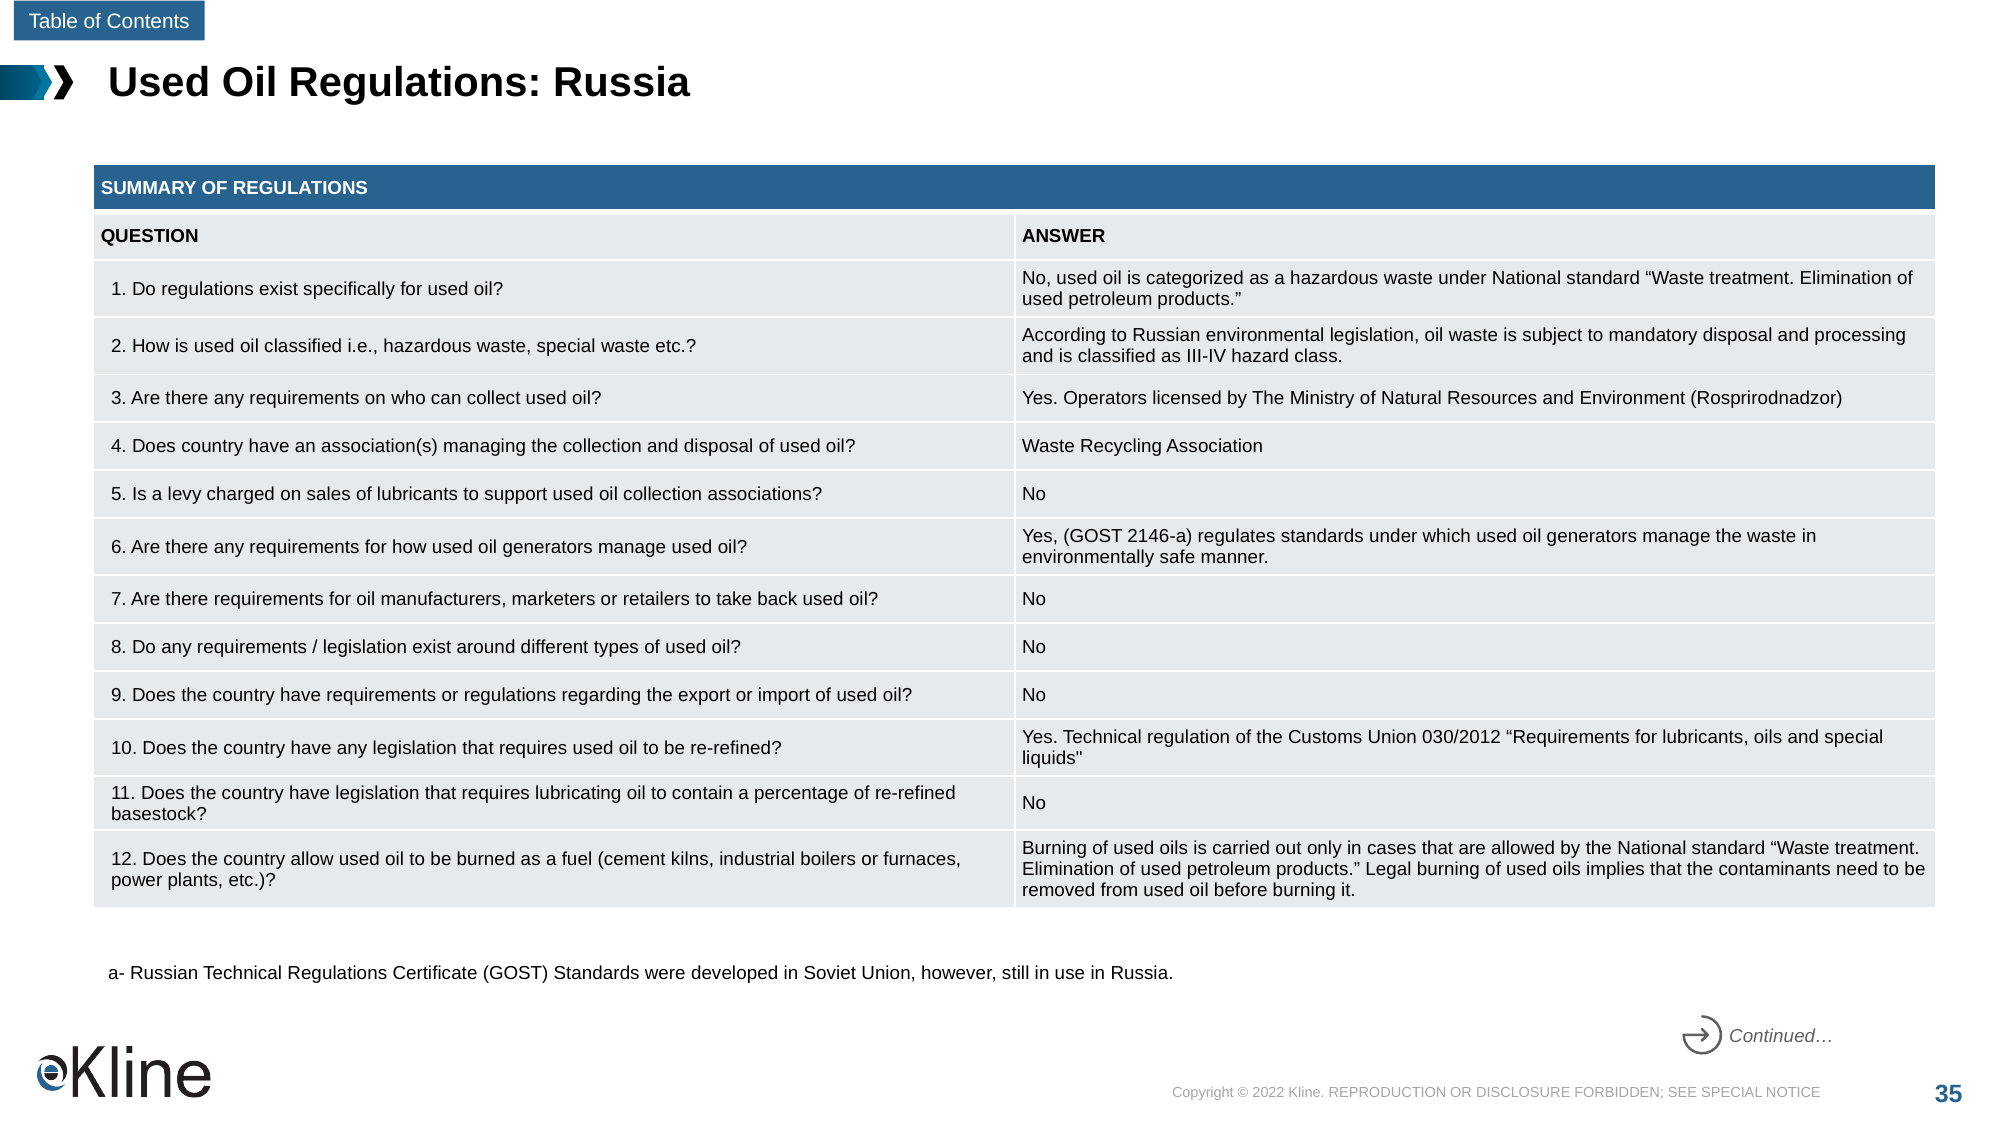

# Used Oil Regulations: Russia
| SUMMARY OF REGULATIONS |  |
| --- | --- |
| QUESTION | ANSWER |
| 1. Do regulations exist specifically for used oil? | No, used oil is categorized as a hazardous waste under National standard “Waste treatment. Elimination of used petroleum products.” |
| 2. How is used oil classified i.e., hazardous waste, special waste etc.? | According to Russian environmental legislation, oil waste is subject to mandatory disposal and processing and is classified as III-IV hazard class. |
| 3. Are there any requirements on who can collect used oil? | Yes. Operators licensed by The Ministry of Natural Resources and Environment (Rosprirodnadzor) |
| 4. Does country have an association(s) managing the collection and disposal of used oil? | Waste Recycling Association |
| 5. Is a levy charged on sales of lubricants to support used oil collection associations? | No |
| 6. Are there any requirements for how used oil generators manage used oil? | Yes, (GOST 2146-a) regulates standards under which used oil generators manage the waste in environmentally safe manner. |
| 7. Are there requirements for oil manufacturers, marketers or retailers to take back used oil? | No |
| 8. Do any requirements / legislation exist around different types of used oil? | No |
| 9. Does the country have requirements or regulations regarding the export or import of used oil? | No |
| 10. Does the country have any legislation that requires used oil to be re-refined? | Yes. Technical regulation of the Customs Union 030/2012 “Requirements for lubricants, oils and special liquids" |
| 11. Does the country have legislation that requires lubricating oil to contain a percentage of re-refined basestock? | No |
| 12. Does the country allow used oil to be burned as a fuel (cement kilns, industrial boilers or furnaces, power plants, etc.)? | Burning of used oils is carried out only in cases that are allowed by the National standard “Waste treatment. Elimination of used petroleum products.” Legal burning of used oils implies that the contaminants need to be removed from used oil before burning it. |
a- Russian Technical Regulations Certificate (GOST) Standards were developed in Soviet Union, however, still in use in Russia.

Continued…